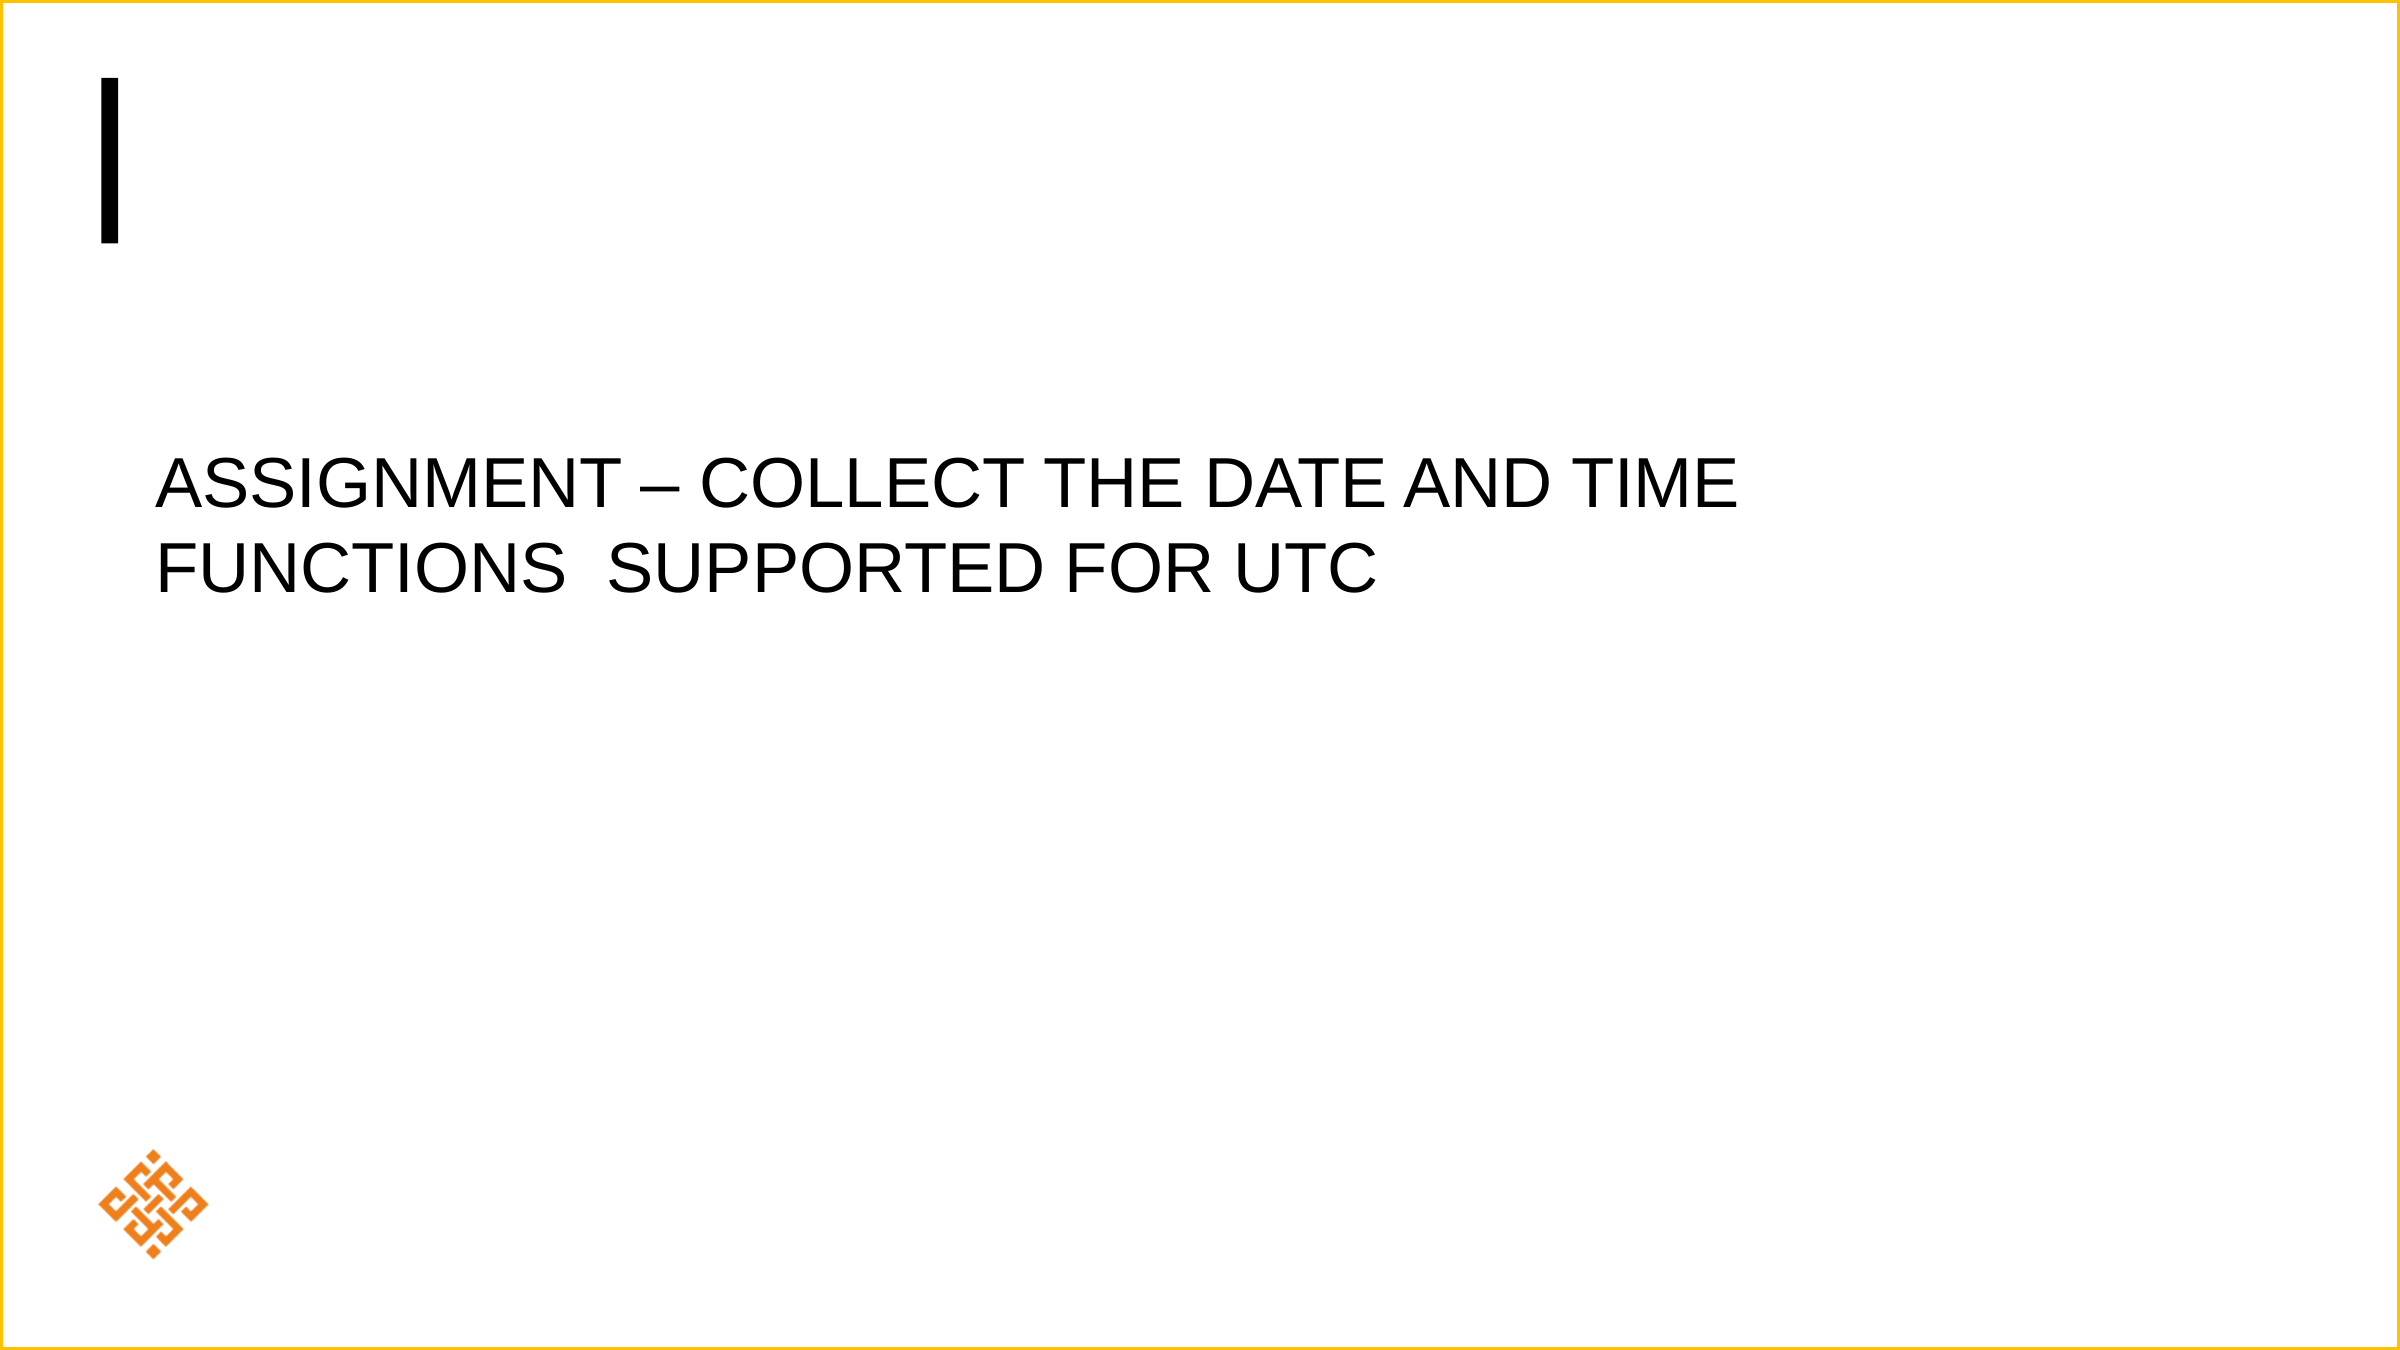

# Assignment – collect the date and time functions  supported for UTC